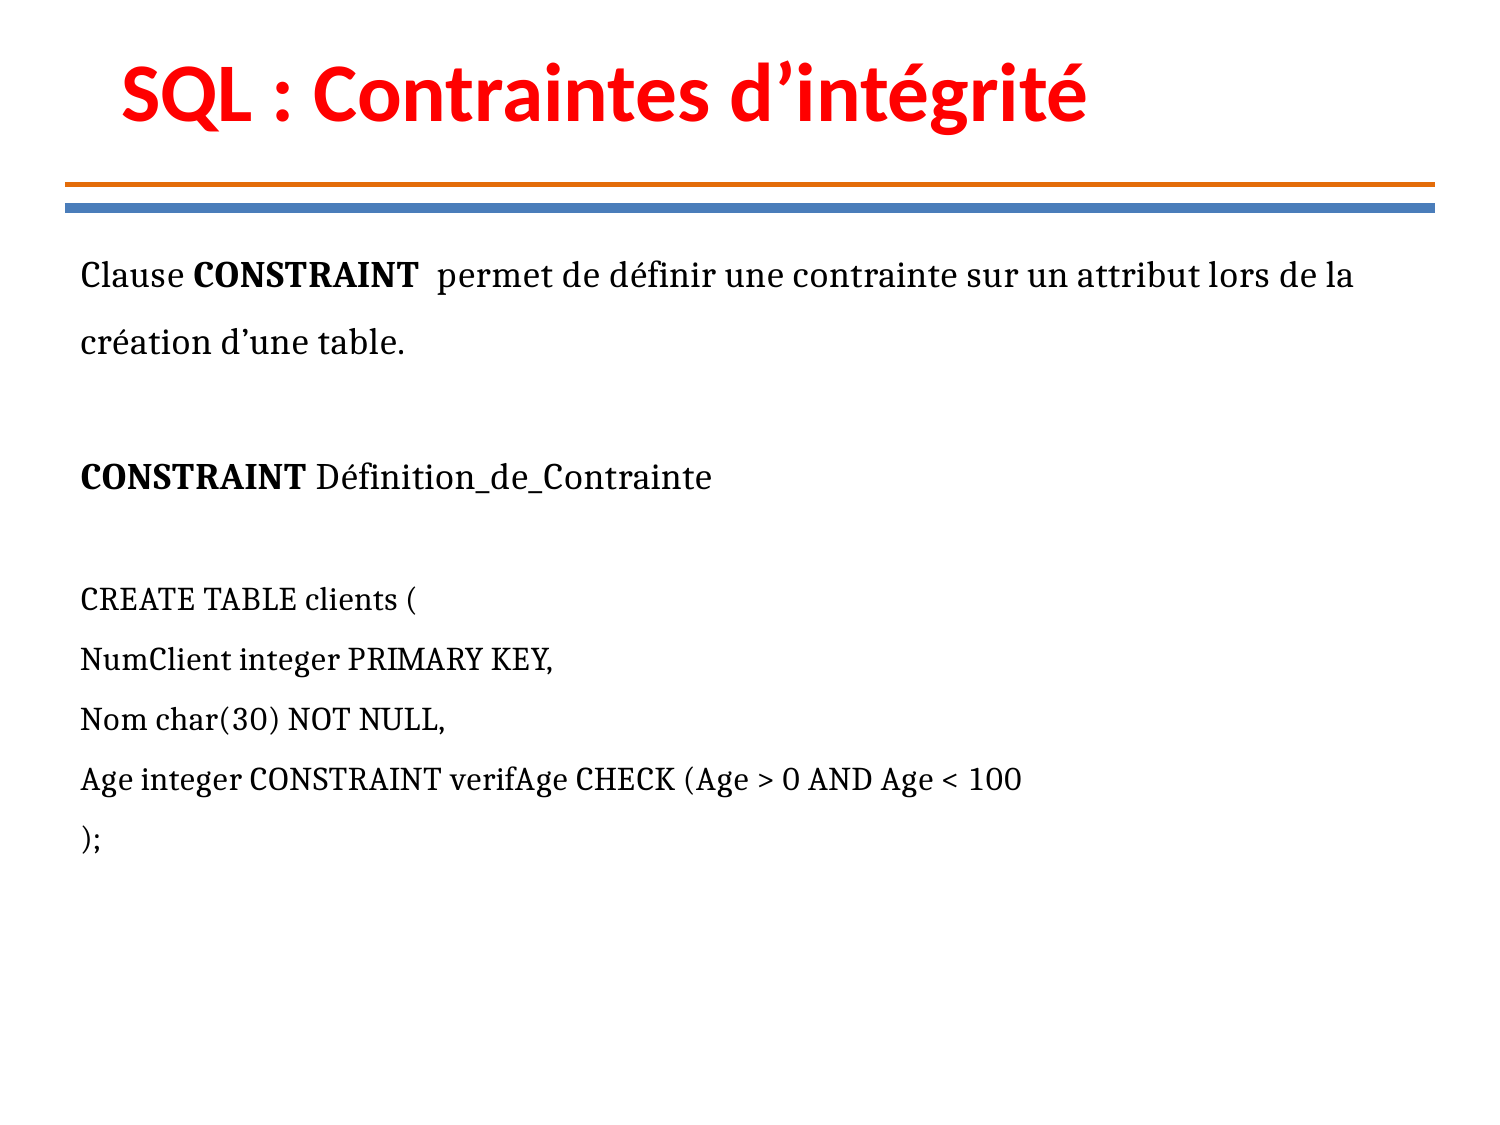

SQL : Contraintes d’intégrité
Clause CONSTRAINT  permet de définir une contrainte sur un attribut lors de la création d’une table.

CONSTRAINT Définition_de_Contrainte

CREATE TABLE clients (
NumClient integer PRIMARY KEY,
Nom char(30) NOT NULL,
Age integer CONSTRAINT verifAge CHECK (Age > 0 AND Age < 100
);